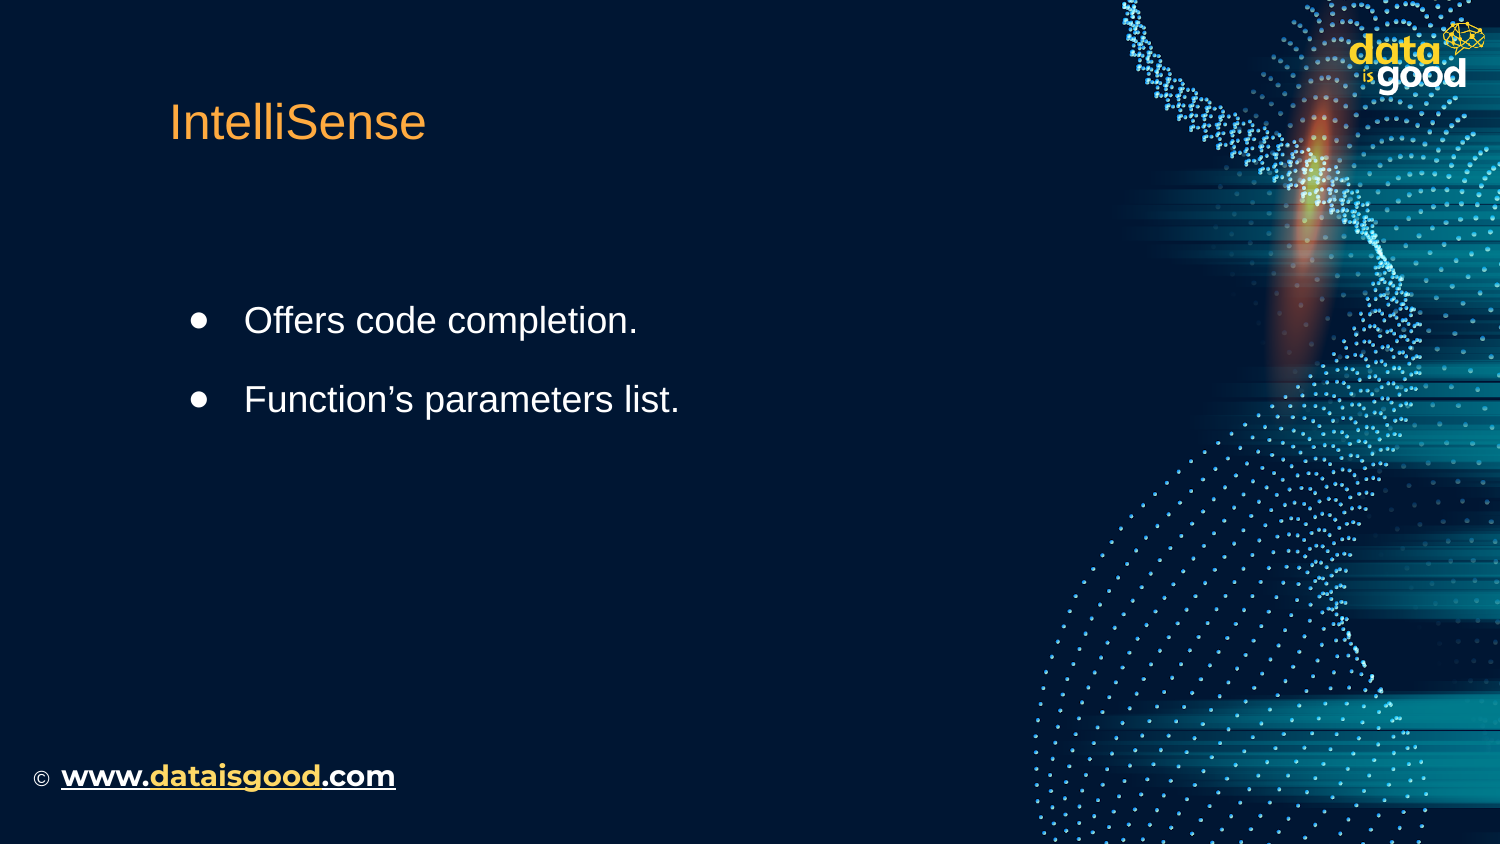

# IntelliSense
Offers code completion.
Function’s parameters list.